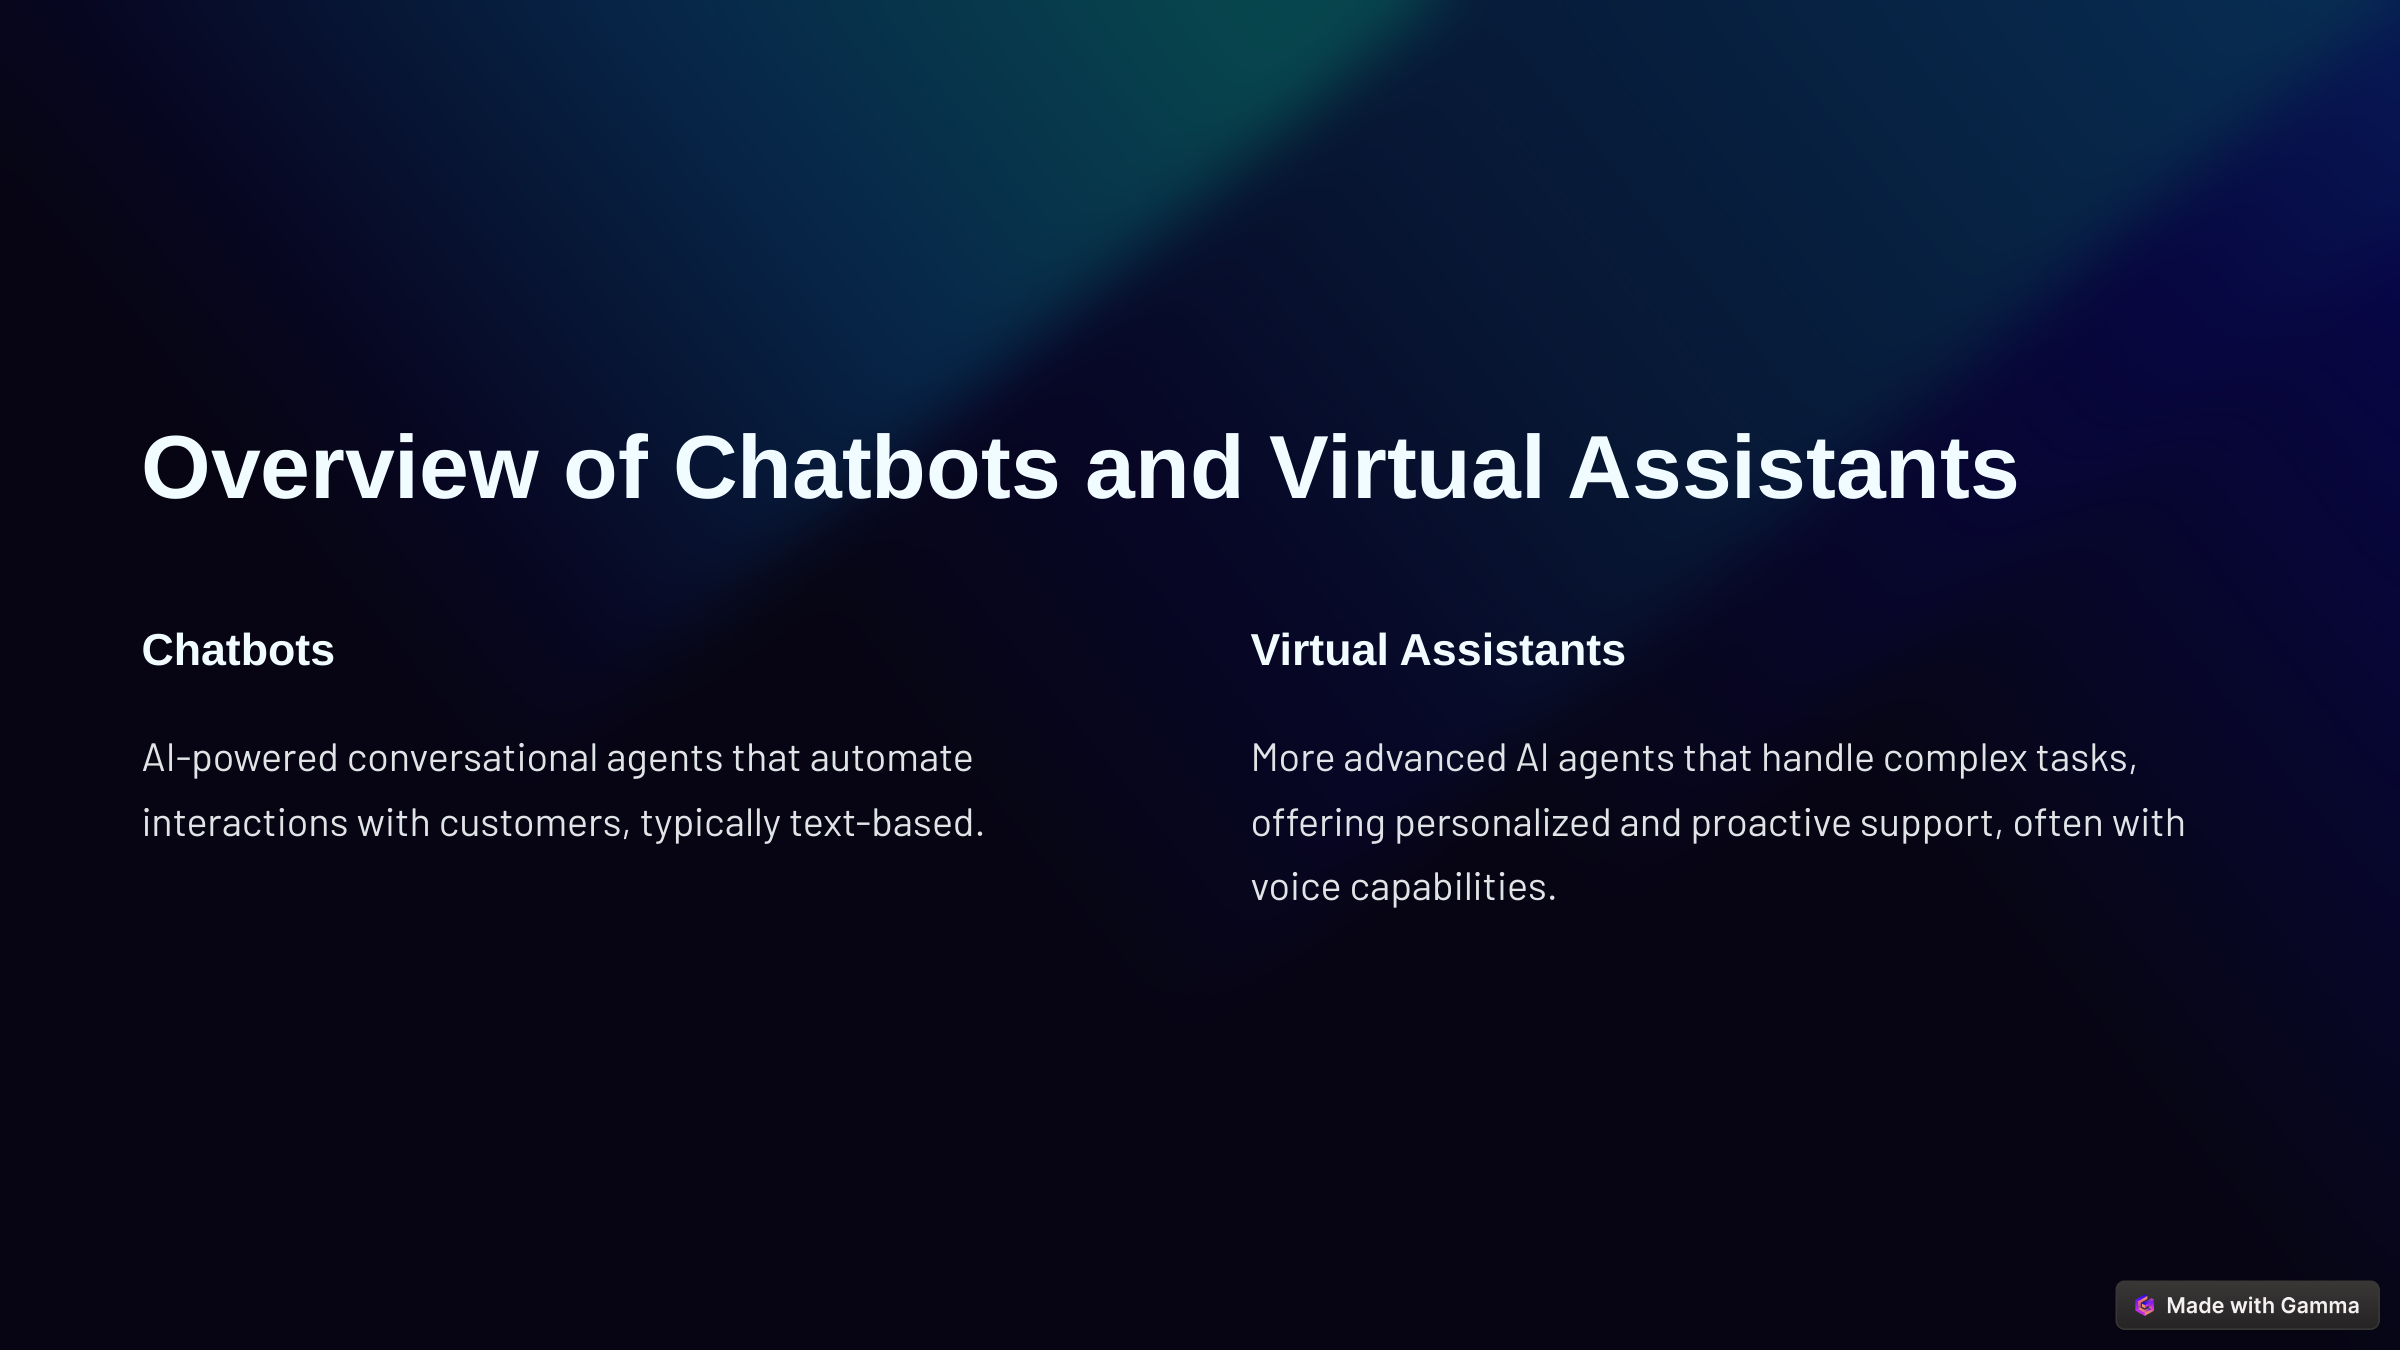

Overview of Chatbots and Virtual Assistants
Chatbots
Virtual Assistants
AI-powered conversational agents that automate interactions with customers, typically text-based.
More advanced AI agents that handle complex tasks, offering personalized and proactive support, often with voice capabilities.